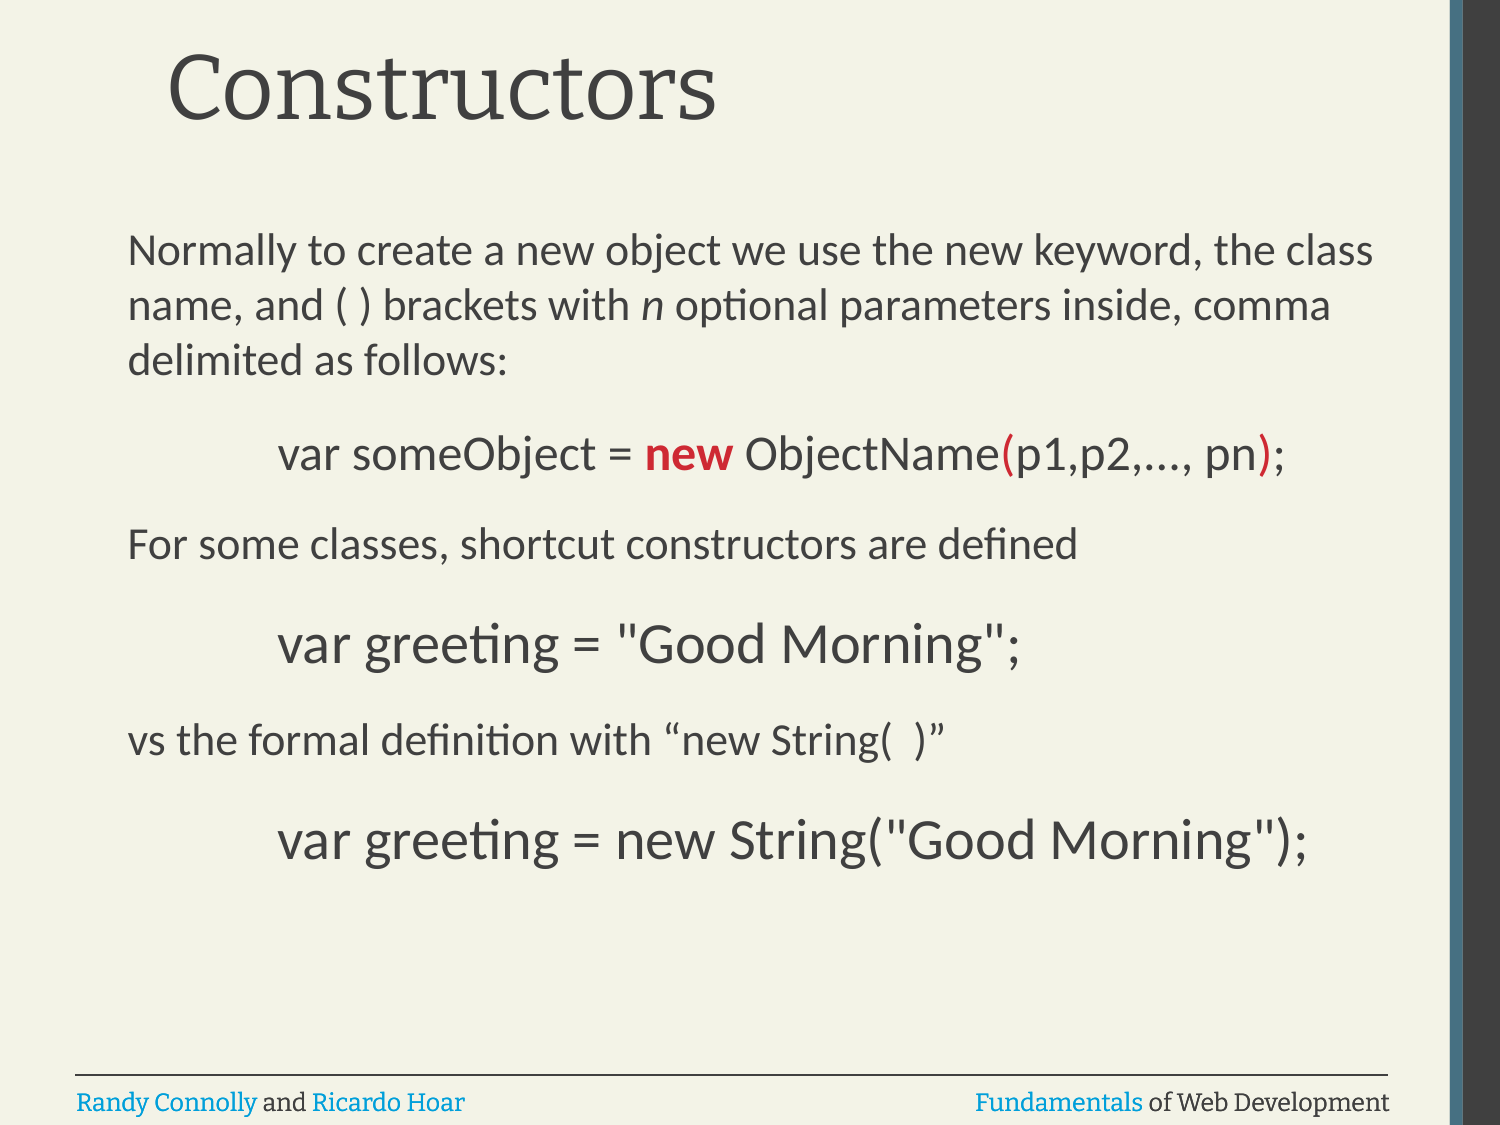

# Constructors
Normally to create a new object we use the new keyword, the class name, and ( ) brackets with n optional parameters inside, comma delimited as follows:
	var someObject = new ObjectName(p1,p2,..., pn);
For some classes, shortcut constructors are defined
	var greeting = "Good Morning";
vs the formal definition with “new String(  )”
	var greeting = new String("Good Morning");